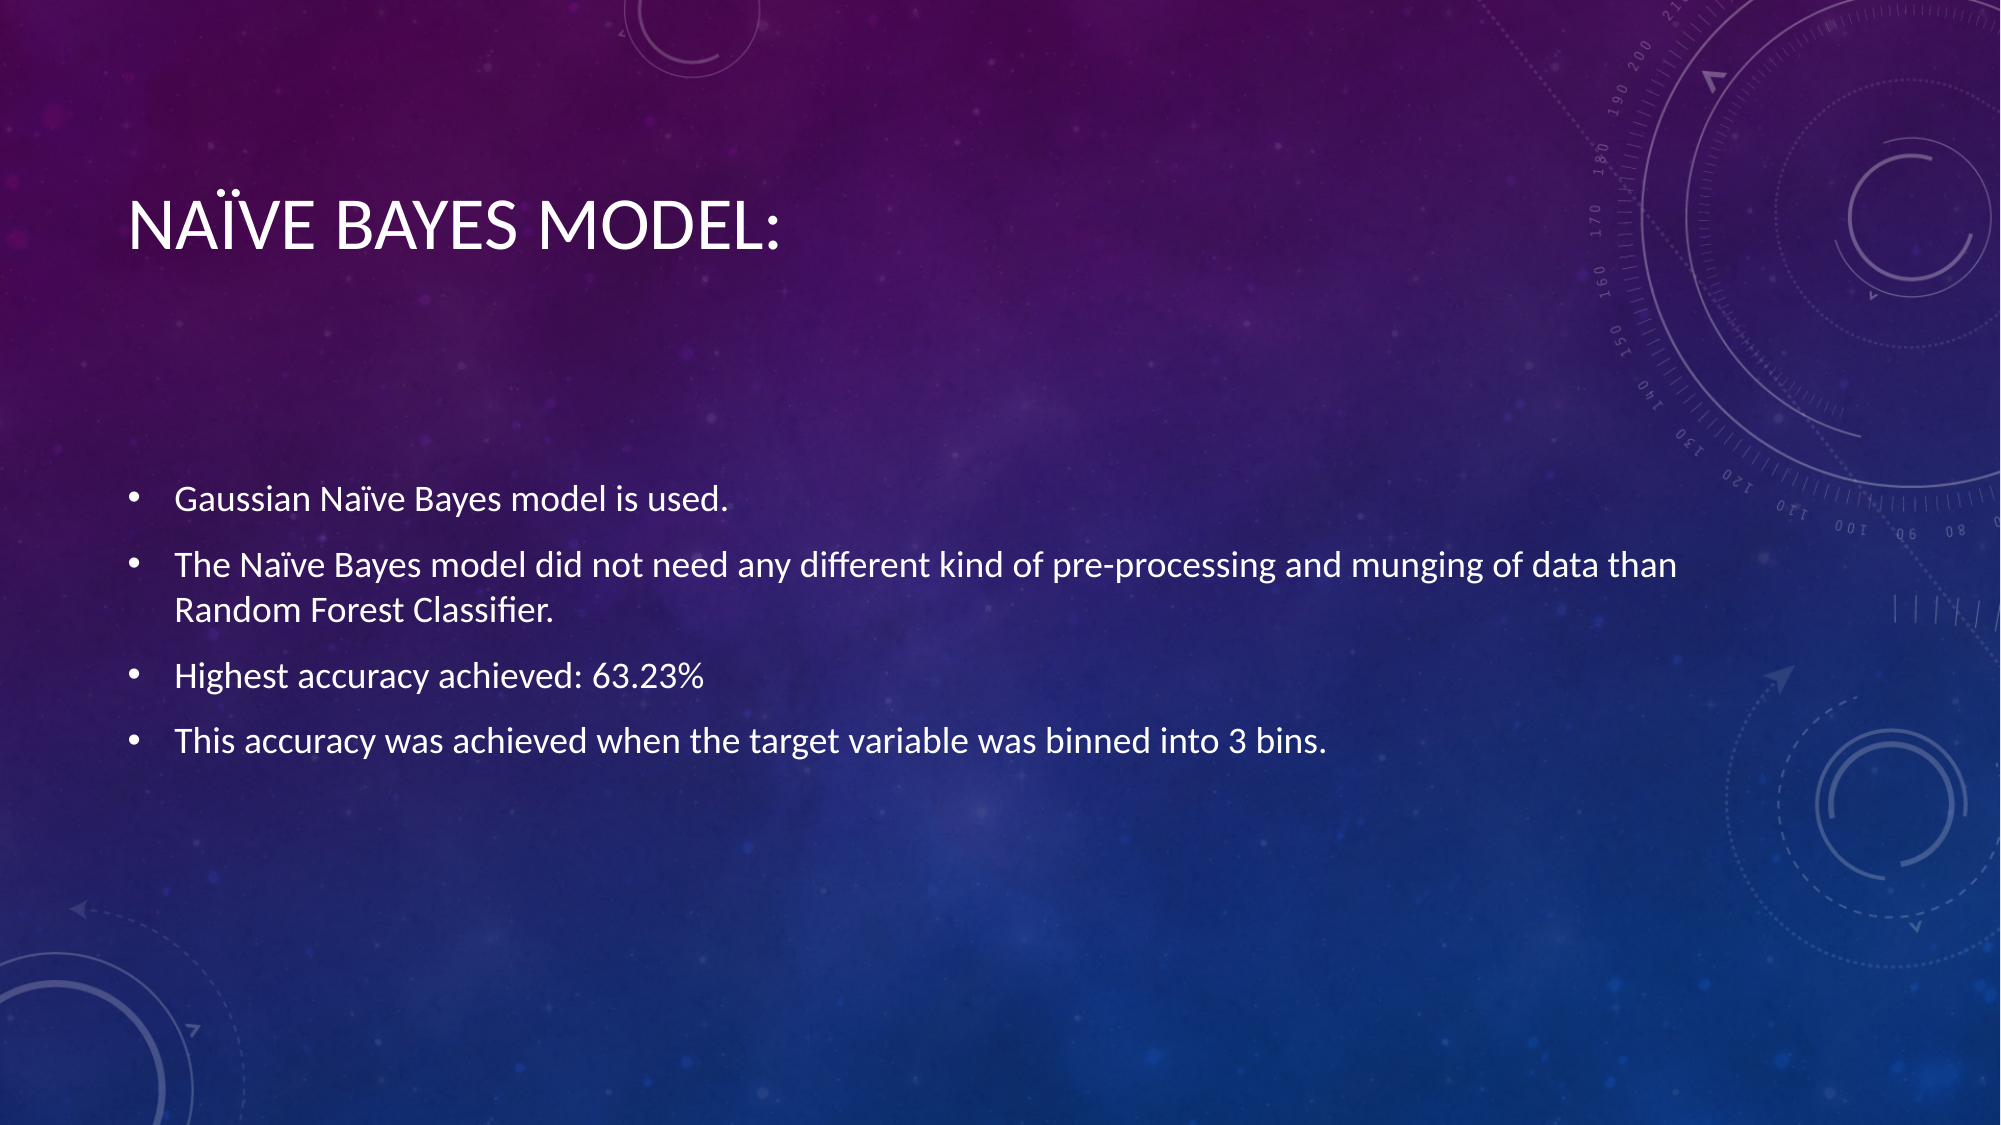

# Naïve Bayes model:
Gaussian Naïve Bayes model is used.
The Naïve Bayes model did not need any different kind of pre-processing and munging of data than Random Forest Classifier.
Highest accuracy achieved: 63.23%
This accuracy was achieved when the target variable was binned into 3 bins.